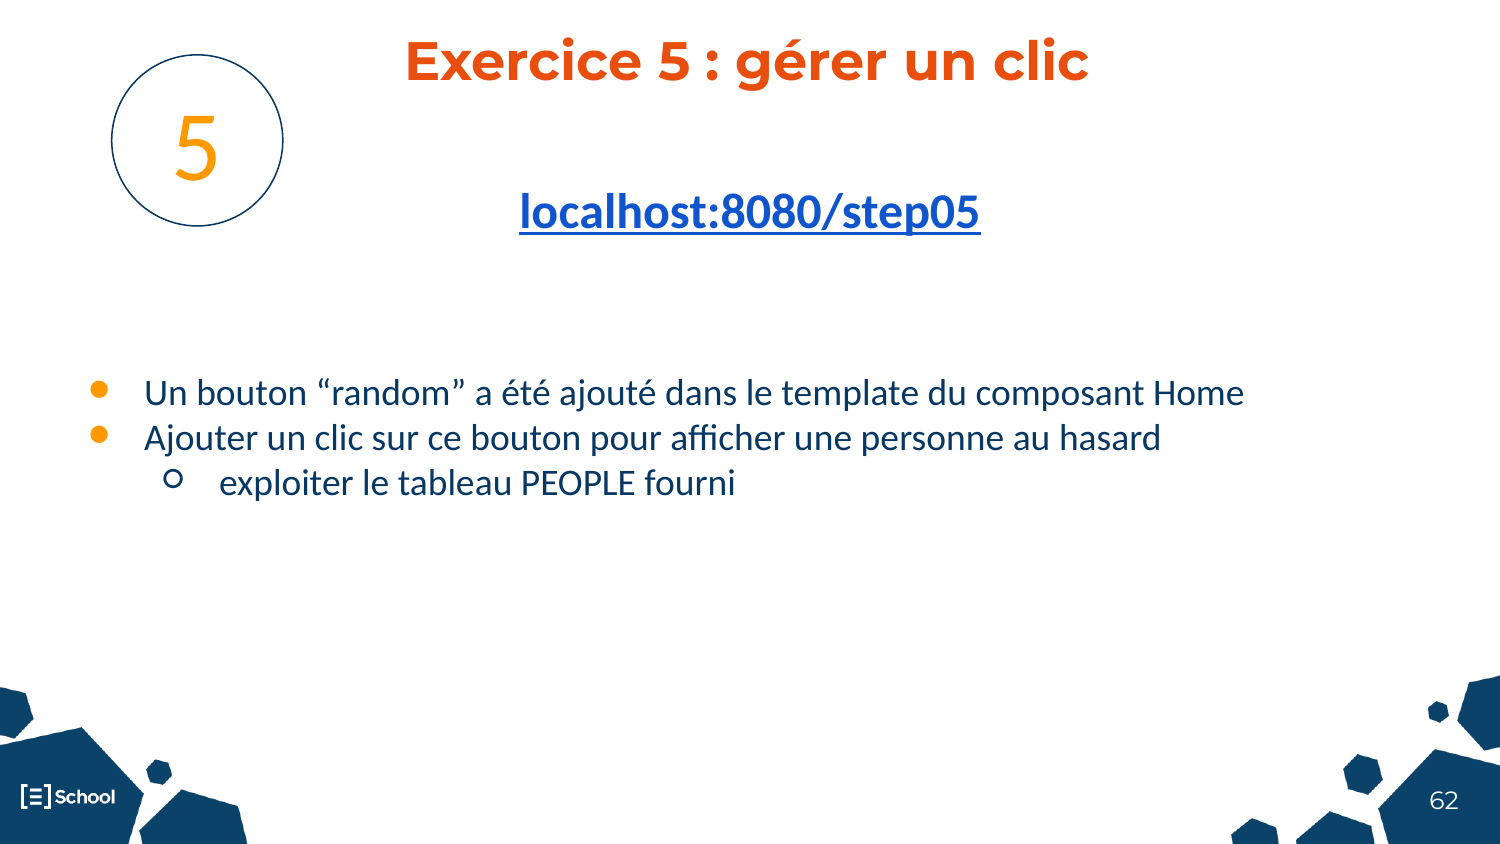

Exercice 5 : gérer un clic

5
localhost:8080/step05
Un bouton “random” a été ajouté dans le template du composant Home
Ajouter un clic sur ce bouton pour afficher une personne au hasard
exploiter le tableau PEOPLE fourni

62